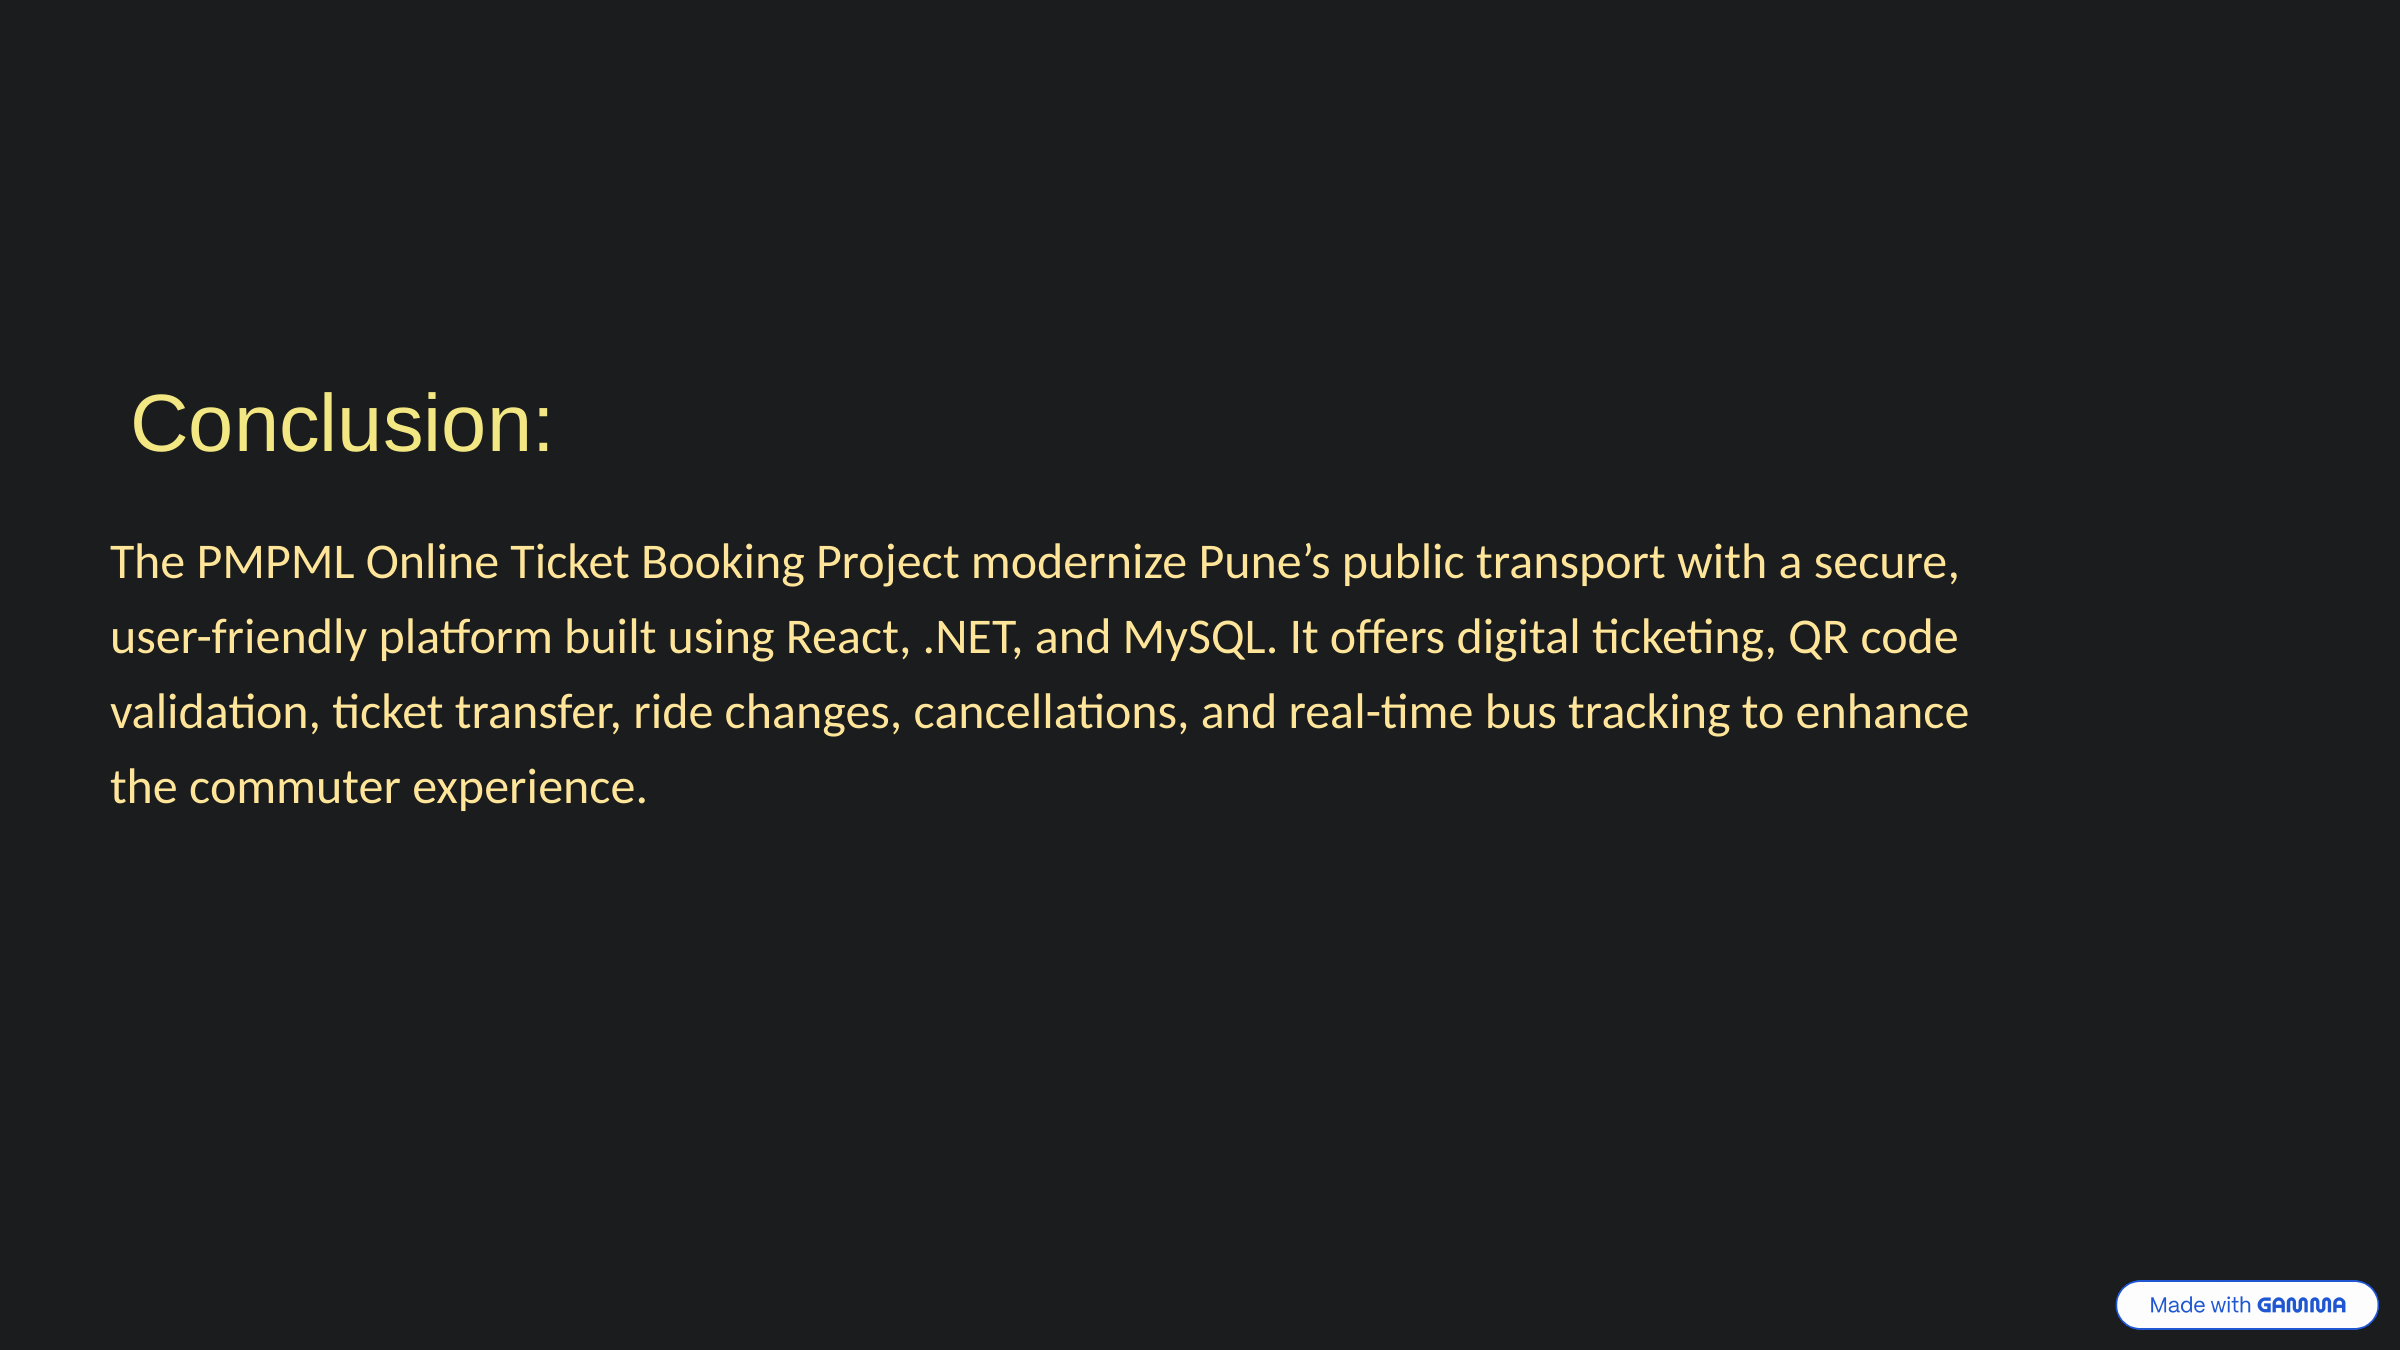

Conclusion:
The PMPML Online Ticket Booking Project modernize Pune’s public transport with a secure, user-friendly platform built using React, .NET, and MySQL. It offers digital ticketing, QR code validation, ticket transfer, ride changes, cancellations, and real-time bus tracking to enhance the commuter experience.